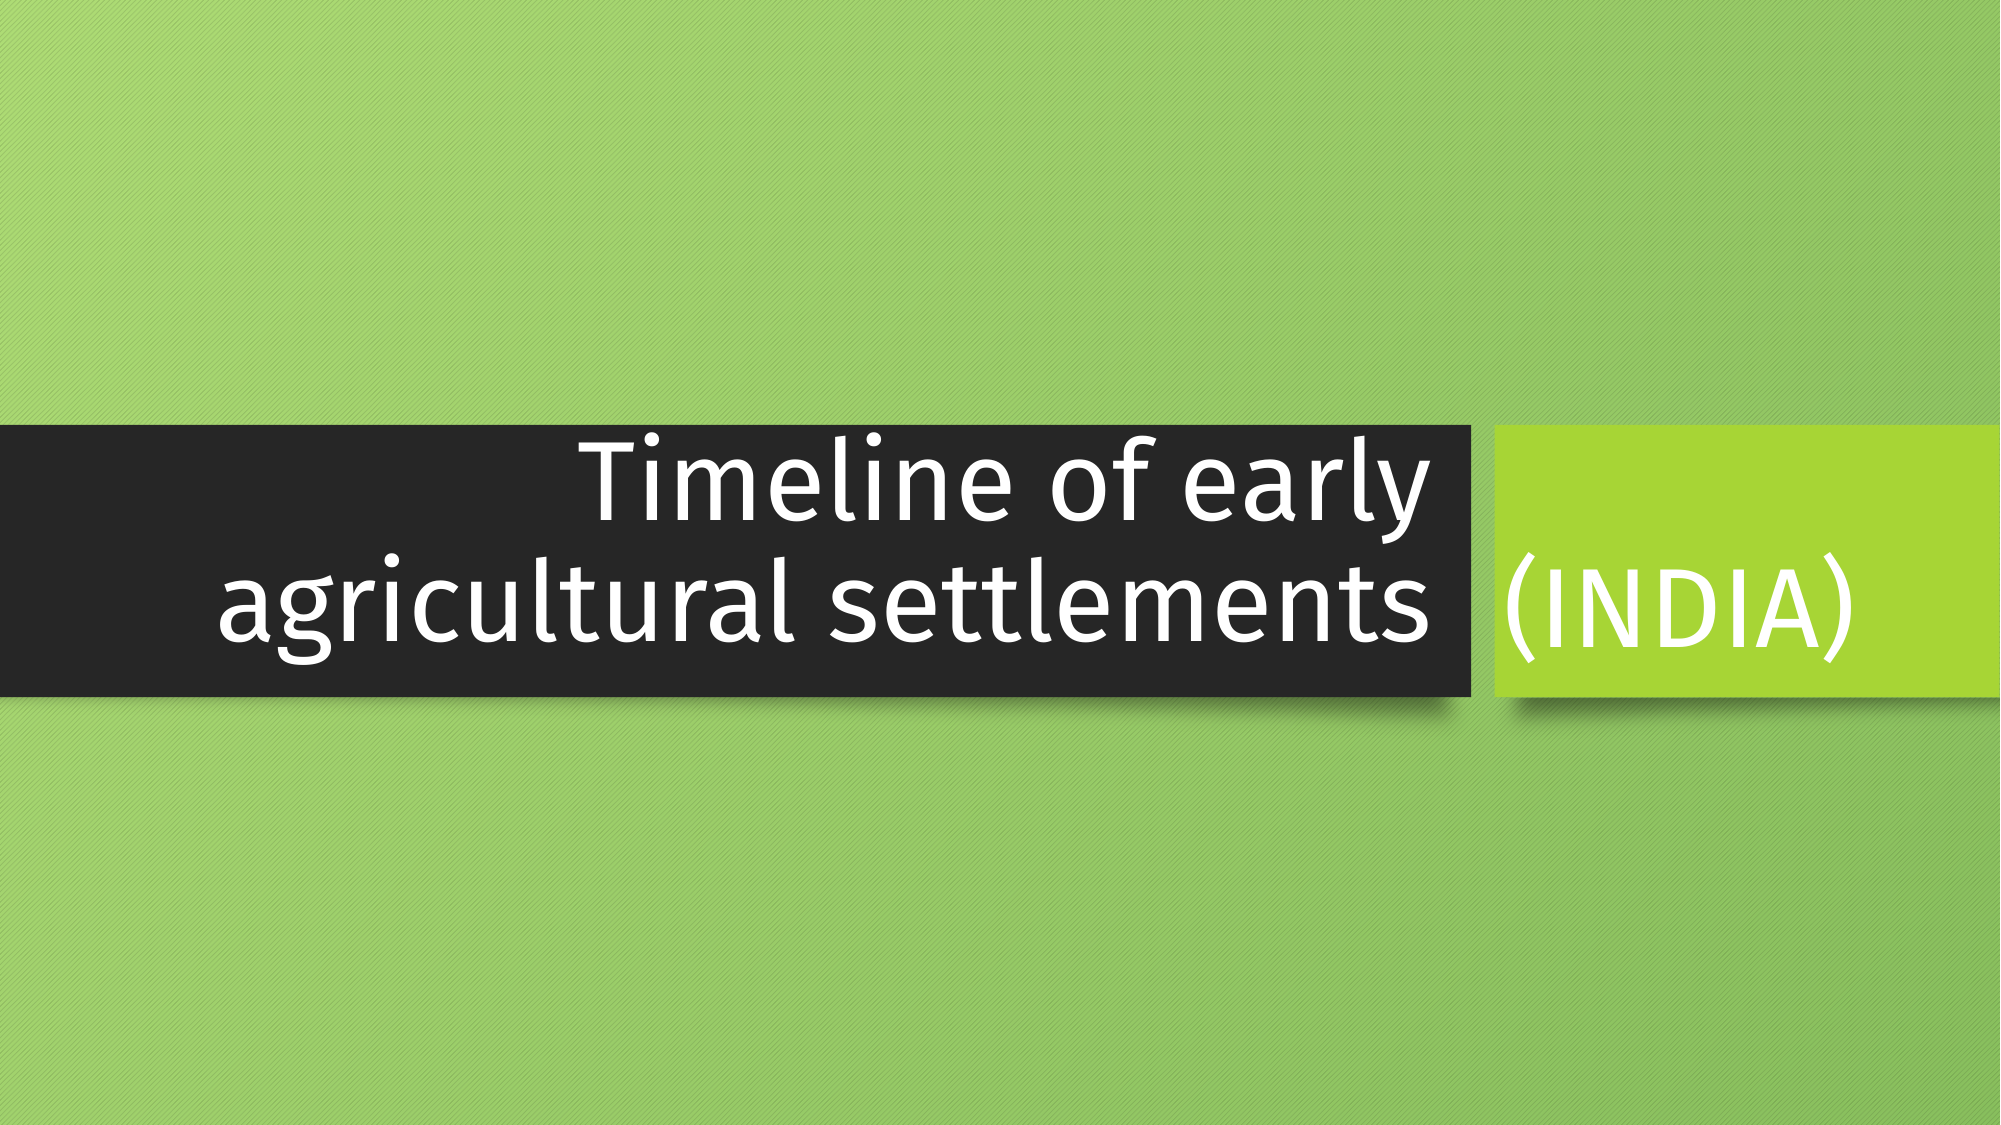

# Timeline of early agricultural settlements
(INDIA)